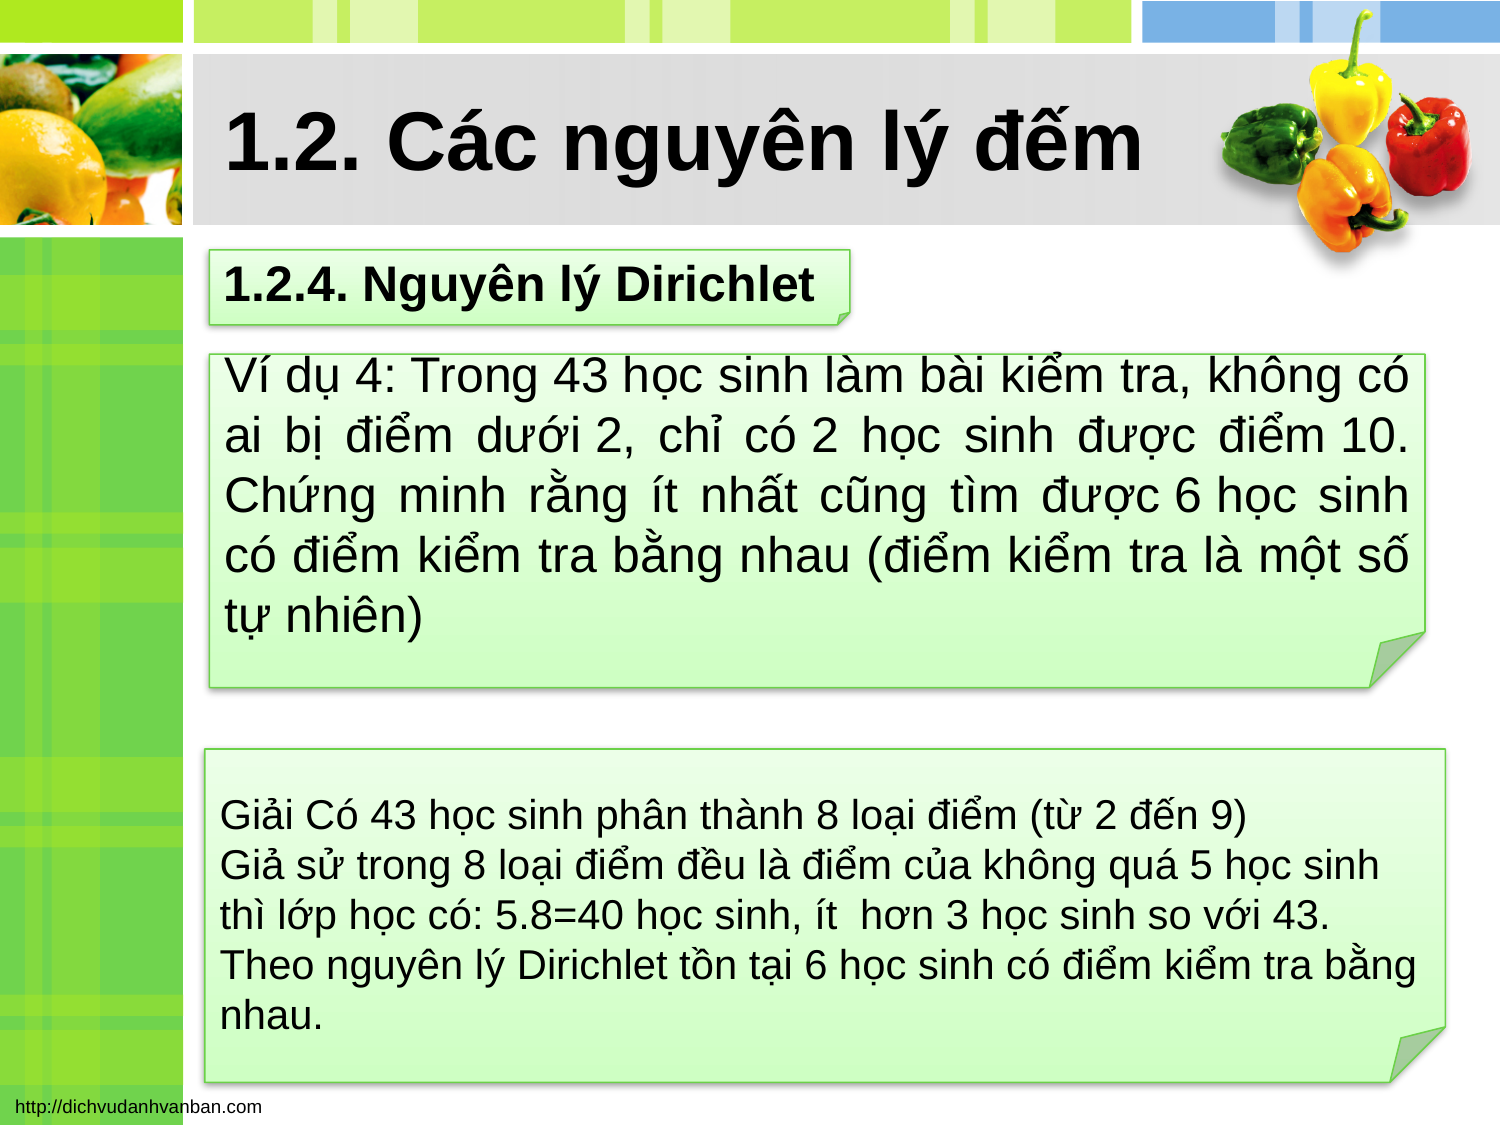

# 1.2. Các nguyên lý đếm
1.2.4. Nguyên lý Dirichlet
Ví dụ 4: Trong 43 học sinh làm bài kiểm tra, không có ai bị điểm dưới 2, chỉ có 2 học sinh được điểm 10. Chứng minh rằng ít nhất cũng tìm được 6 học sinh có điểm kiểm tra bằng nhau (điểm kiểm tra là một số tự nhiên)

Giải Có 43 học sinh phân thành 8 loại điểm (từ 2 đến 9) 
Giả sử trong 8 loại điểm đều là điểm của không quá 5 học sinh thì lớp học có: 5.8=40 học sinh, ít  hơn 3 học sinh so với 43.
Theo nguyên lý Dirichlet tồn tại 6 học sinh có điểm kiểm tra bằng nhau.